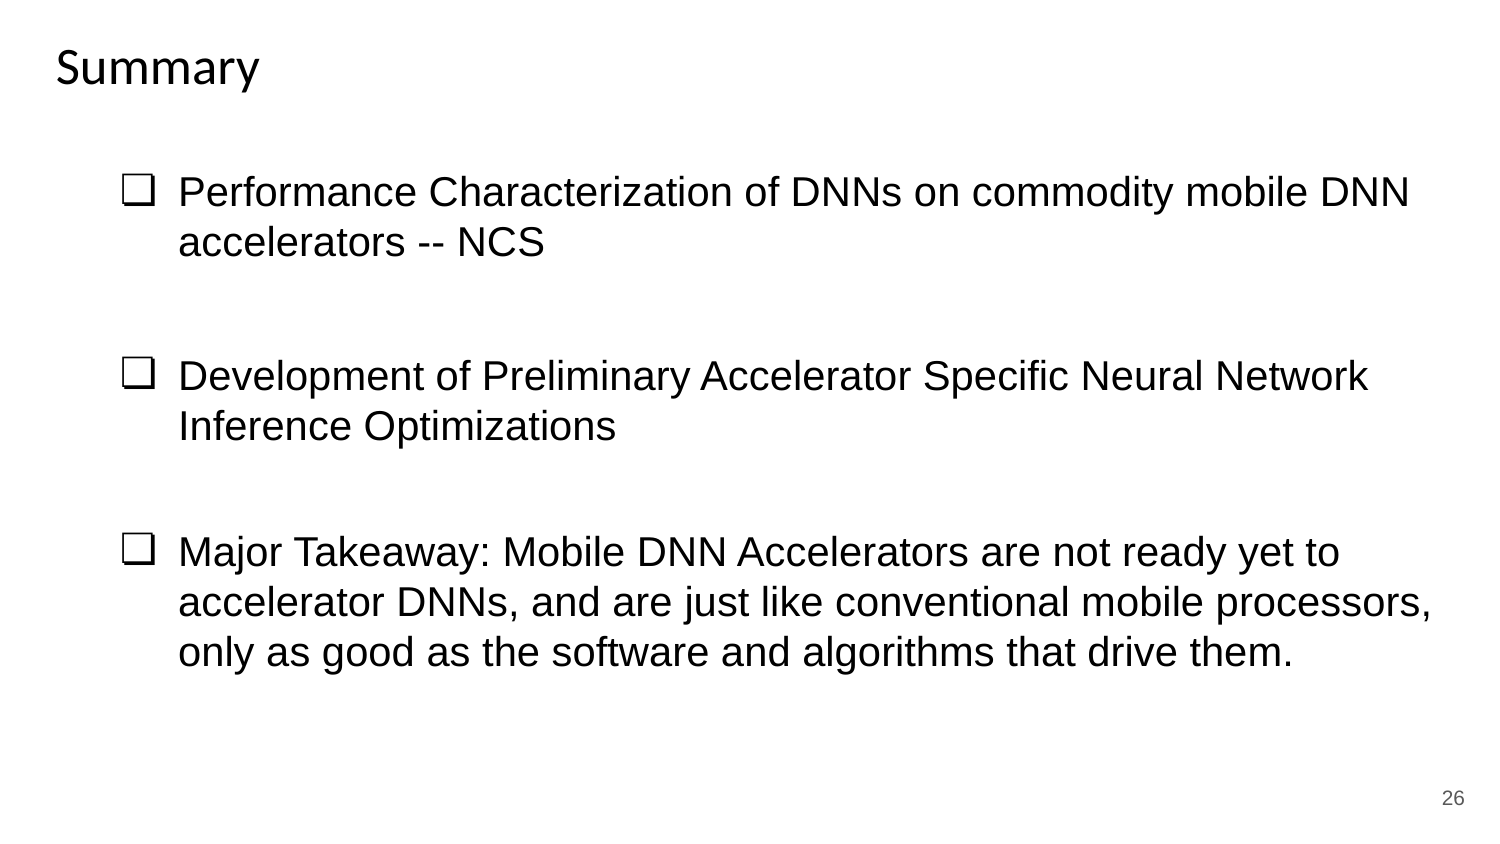

# Summary
Performance Characterization of DNNs on commodity mobile DNN accelerators -- NCS

Development of Preliminary Accelerator Specific Neural Network Inference Optimizations

Major Takeaway: Mobile DNN Accelerators are not ready yet to accelerator DNNs, and are just like conventional mobile processors, only as good as the software and algorithms that drive them.
26